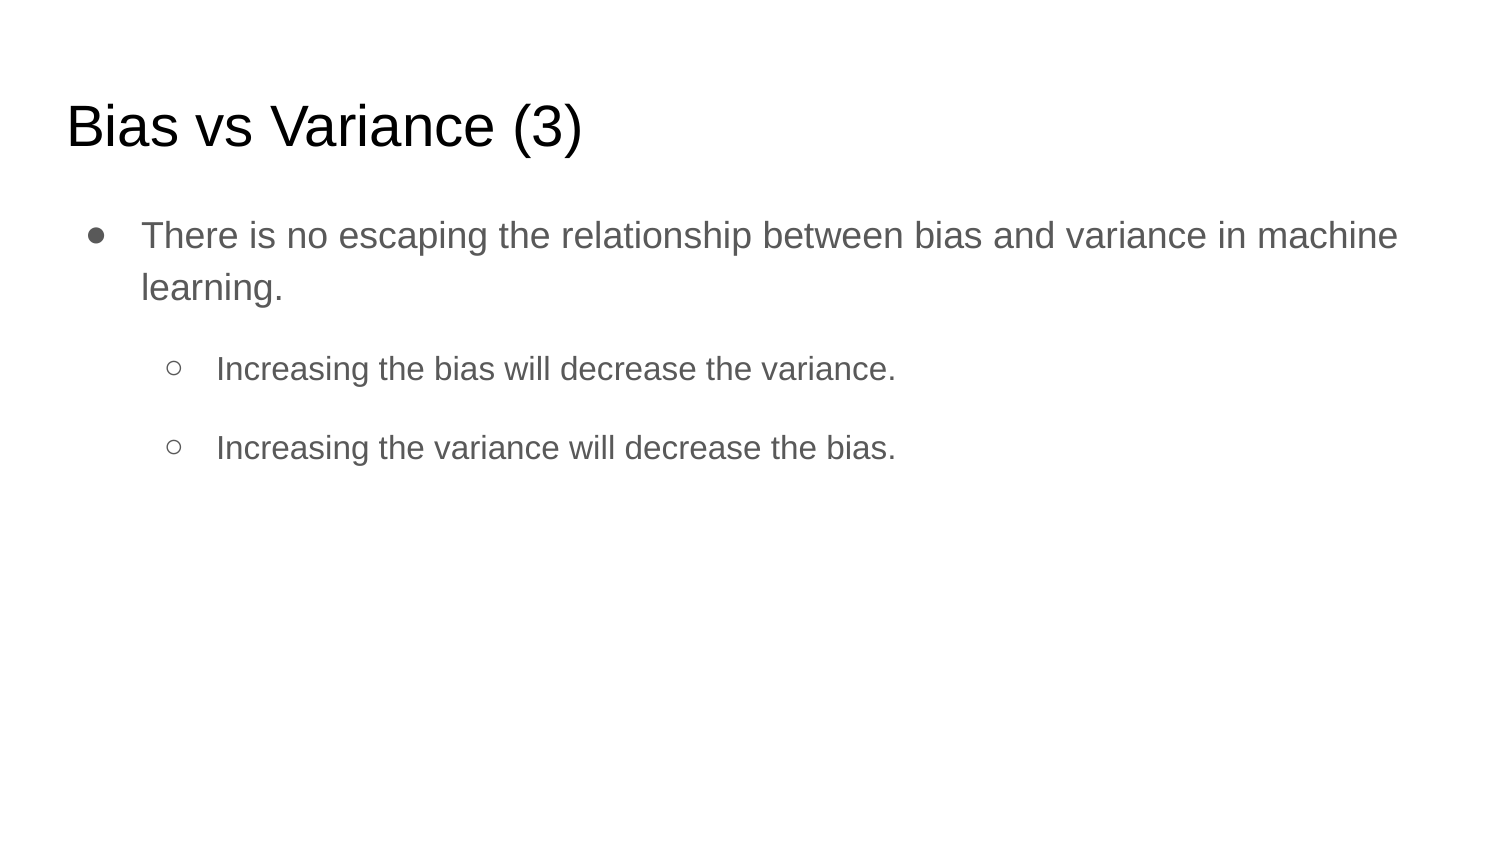

# Bias vs Variance (3)
There is no escaping the relationship between bias and variance in machine learning.
Increasing the bias will decrease the variance.
Increasing the variance will decrease the bias.